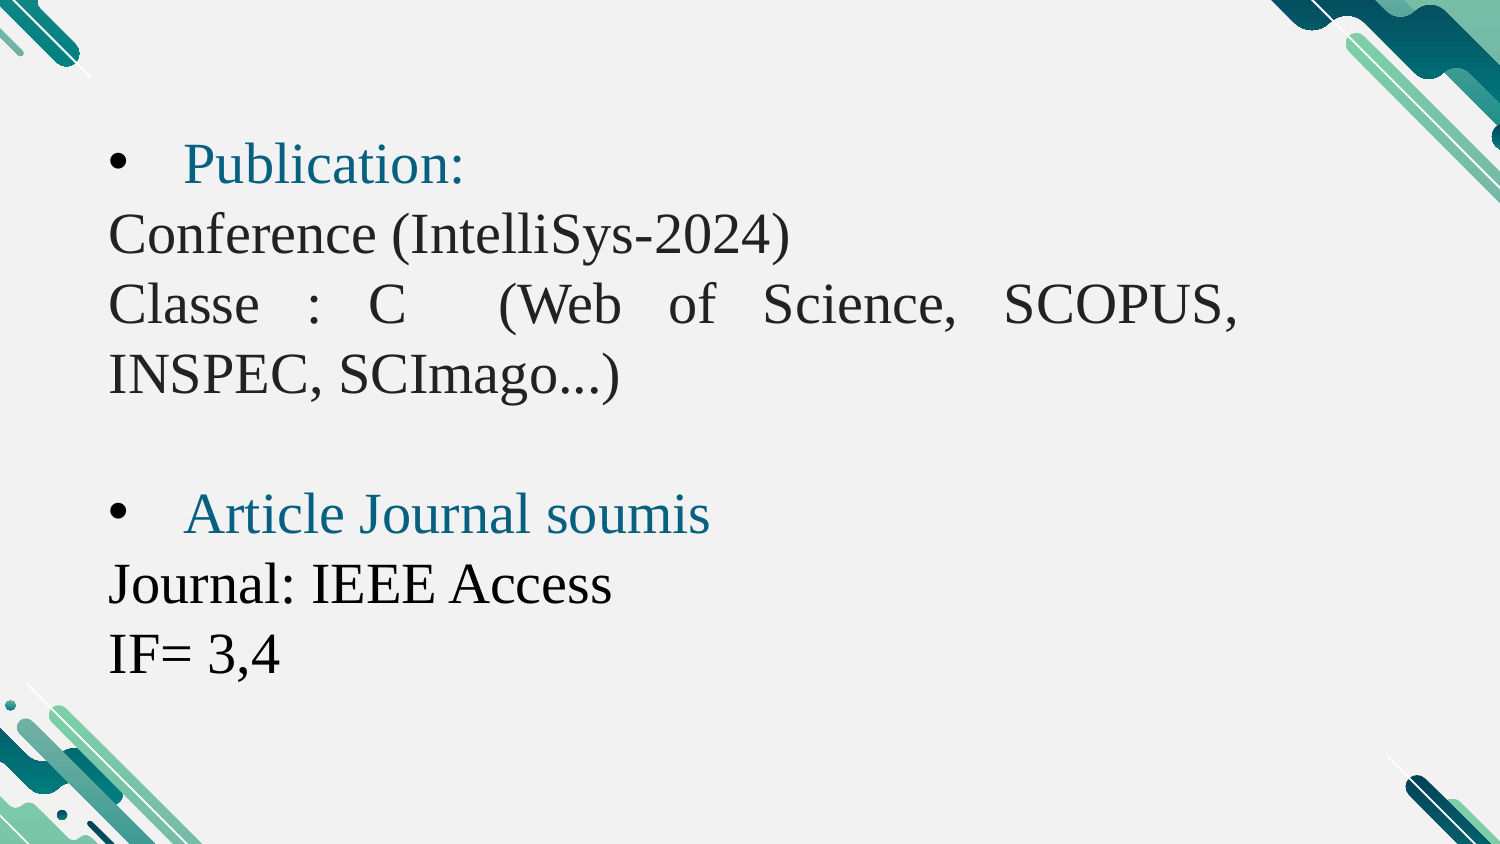

Publication:
Conference (IntelliSys-2024)
Classe : C  (Web of Science, SCOPUS, INSPEC, SCImago...)

Article Journal soumis
Journal: IEEE Access
IF= 3,4